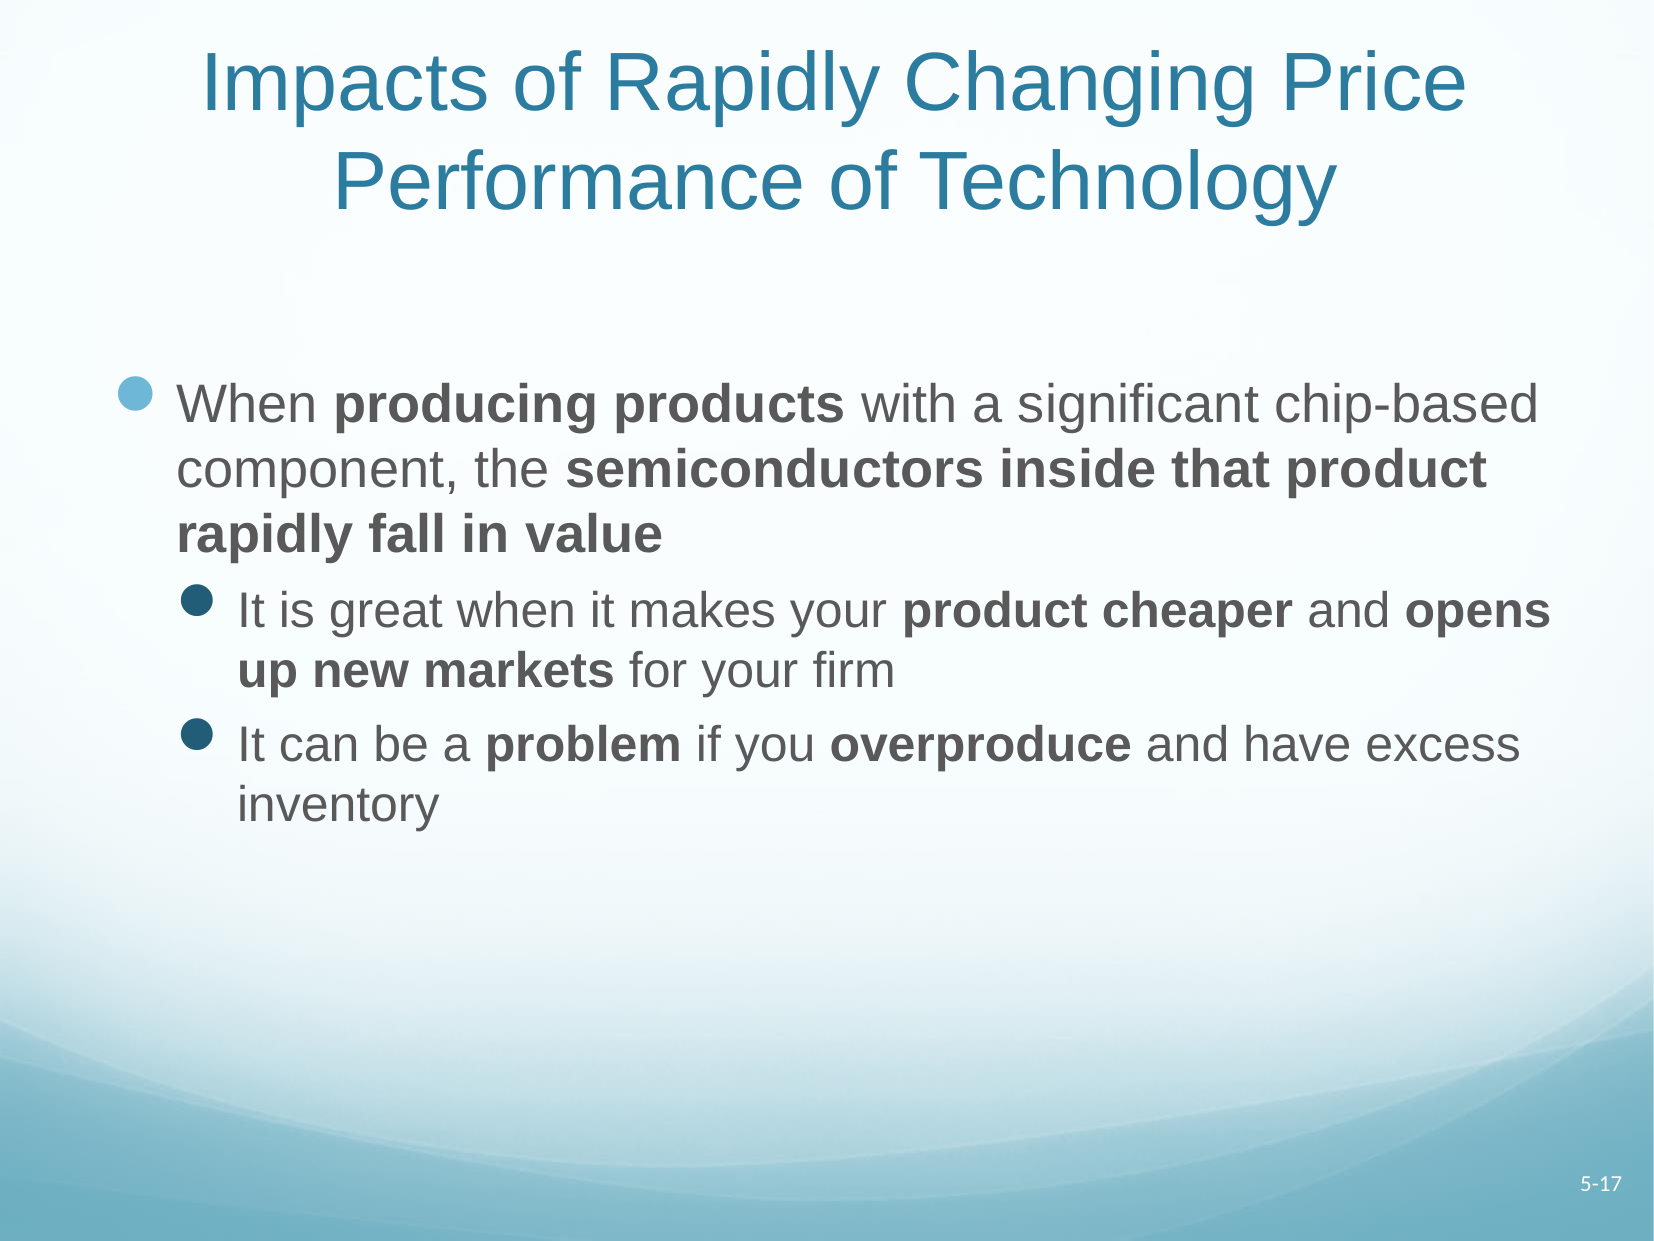

# Impacts of Rapidly Changing Price Performance of Technology
When producing products with a significant chip-based component, the semiconductors inside that product rapidly fall in value
It is great when it makes your product cheaper and opens up new markets for your firm
It can be a problem if you overproduce and have excess inventory
5-17